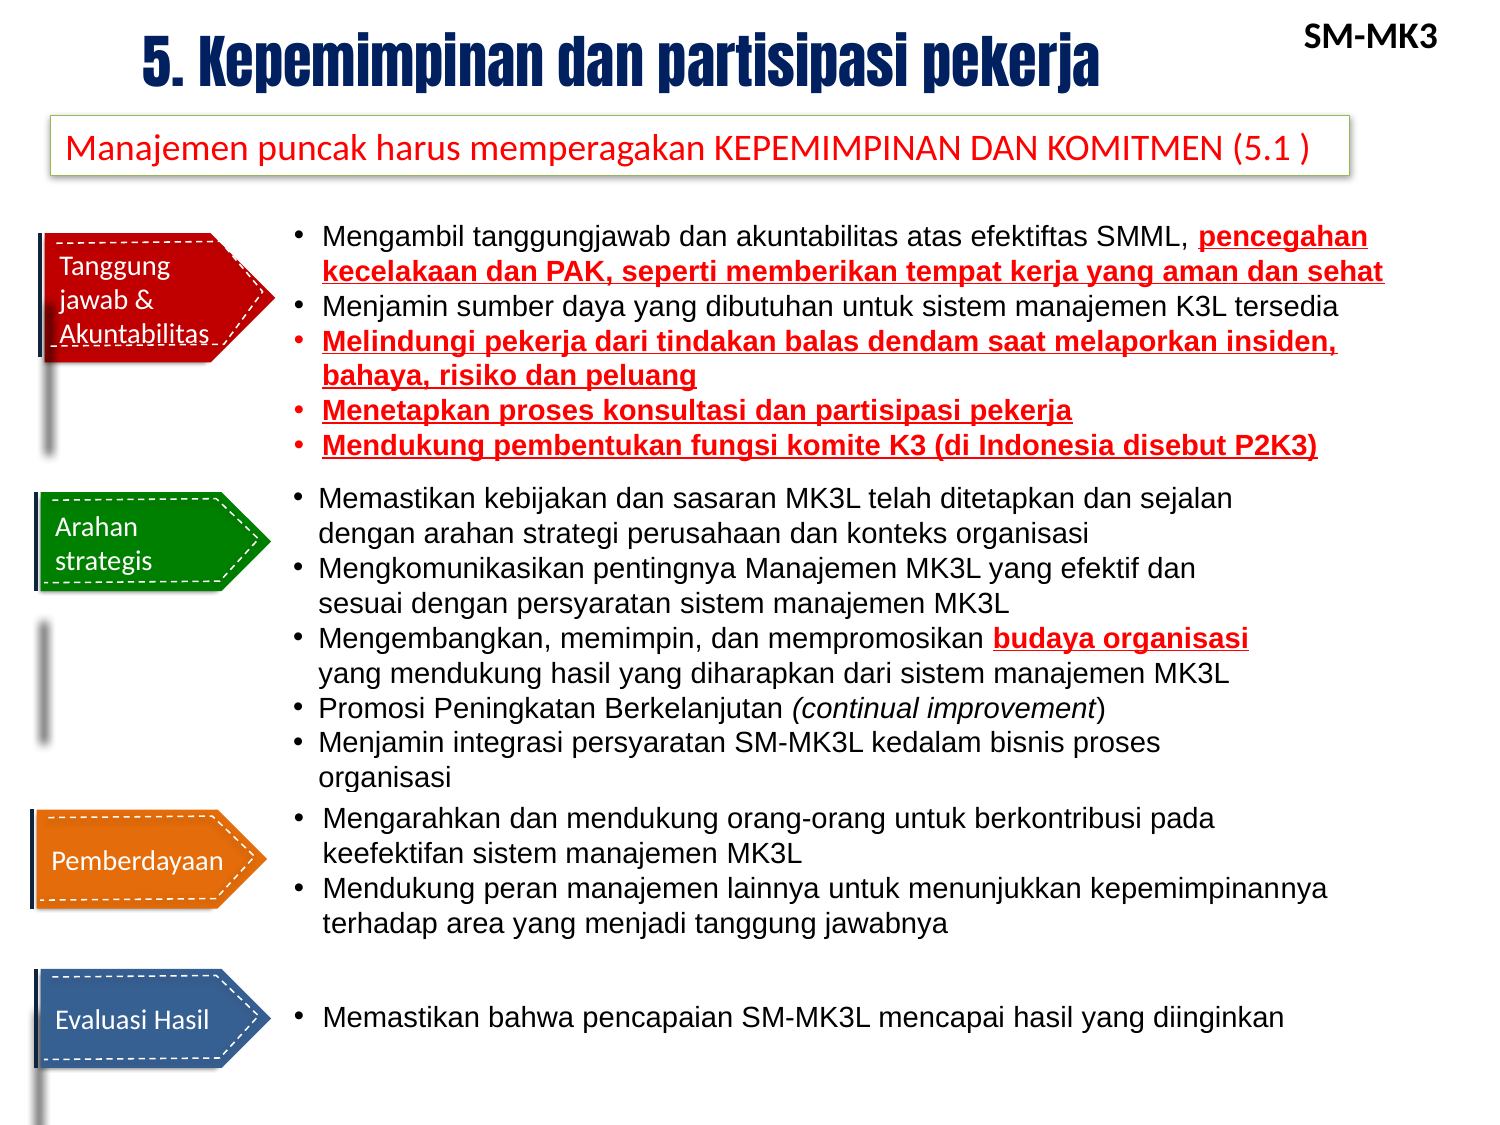

SM-MK3
5. Kepemimpinan dan partisipasi pekerja
Manajemen puncak harus memperagakan KEPEMIMPINAN DAN KOMITMEN (5.1 )
Mengambil tanggungjawab dan akuntabilitas atas efektiftas SMML, pencegahan kecelakaan dan PAK, seperti memberikan tempat kerja yang aman dan sehat
Menjamin sumber daya yang dibutuhan untuk sistem manajemen K3L tersedia
Melindungi pekerja dari tindakan balas dendam saat melaporkan insiden, bahaya, risiko dan peluang
Menetapkan proses konsultasi dan partisipasi pekerja
Mendukung pembentukan fungsi komite K3 (di Indonesia disebut P2K3)
Tanggung jawab & Akuntabilitas

Memastikan kebijakan dan sasaran MK3L telah ditetapkan dan sejalan dengan arahan strategi perusahaan dan konteks organisasi
Mengkomunikasikan pentingnya Manajemen MK3L yang efektif dan sesuai dengan persyaratan sistem manajemen MK3L
Mengembangkan, memimpin, dan mempromosikan budaya organisasi yang mendukung hasil yang diharapkan dari sistem manajemen MK3L
Promosi Peningkatan Berkelanjutan (continual improvement)
Menjamin integrasi persyaratan SM-MK3L kedalam bisnis proses organisasi
Arahan strategis

Mengarahkan dan mendukung orang-orang untuk berkontribusi pada keefektifan sistem manajemen MK3L
Mendukung peran manajemen lainnya untuk menunjukkan kepemimpinannya terhadap area yang menjadi tanggung jawabnya
Pemberdayaan

Evaluasi Hasil

Memastikan bahwa pencapaian SM-MK3L mencapai hasil yang diinginkan